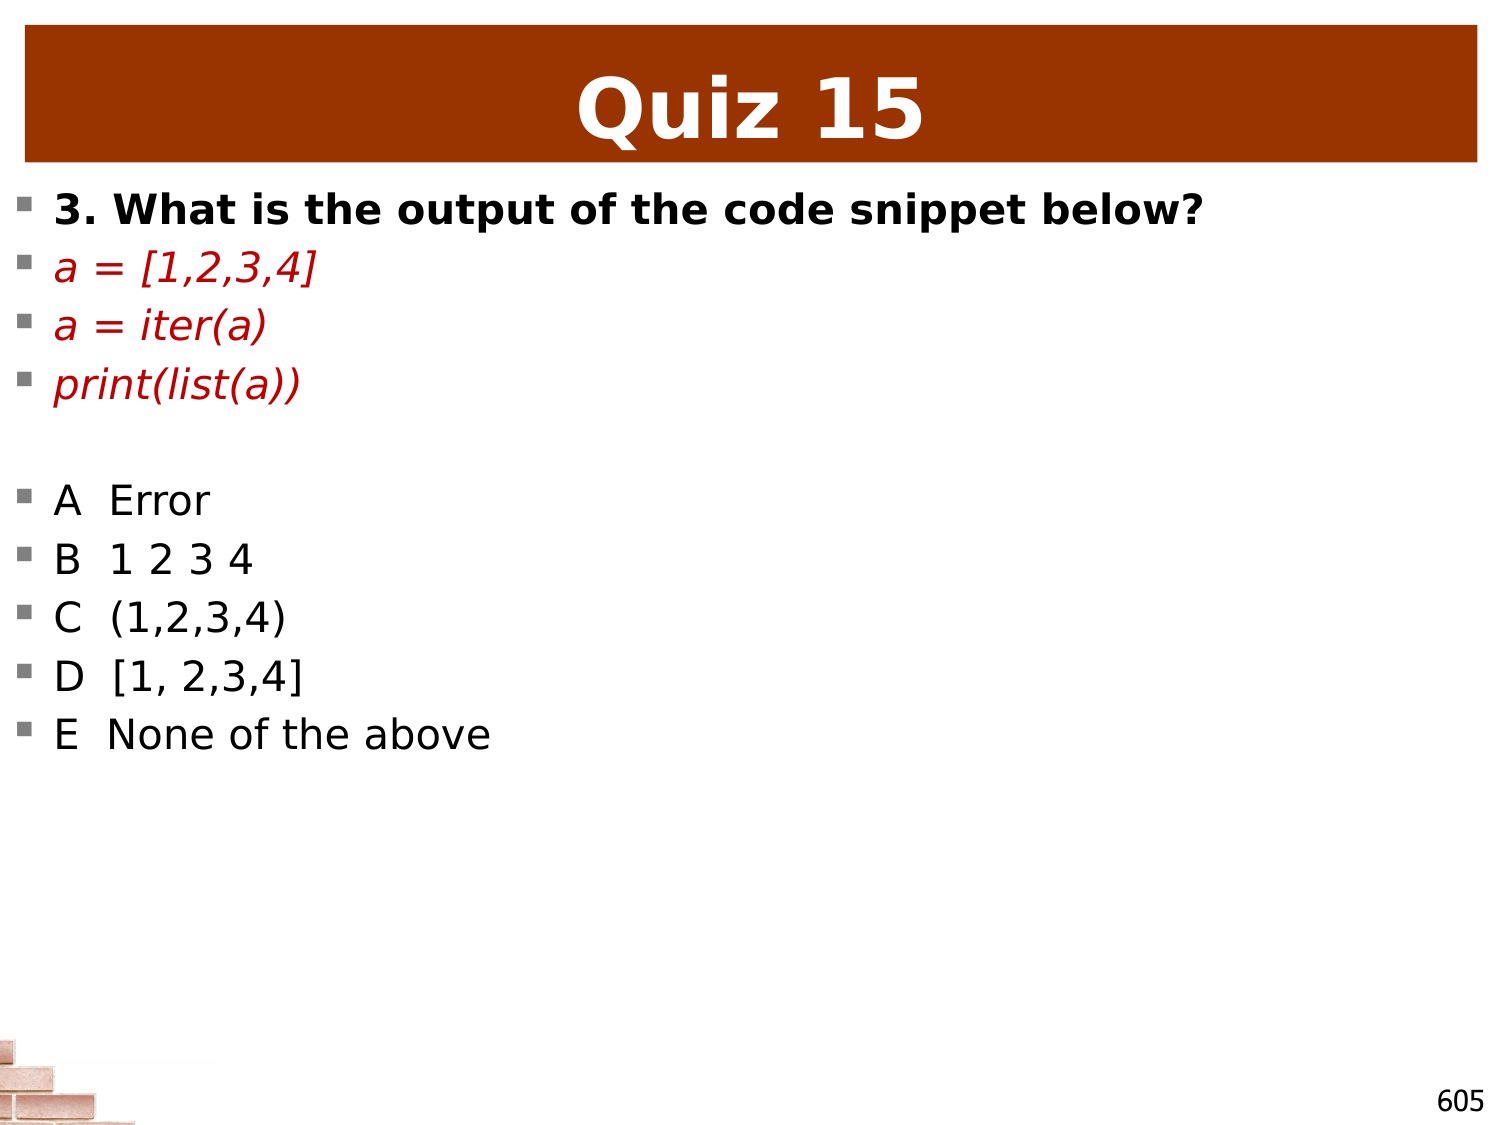

# Quiz 15
3. What is the output of the code snippet below?
a = [1,2,3,4]
a = iter(a)
print(list(a))

A  Error
B  1 2 3 4
C  (1,2,3,4)
D  [1, 2,3,4]
E  None of the above

605